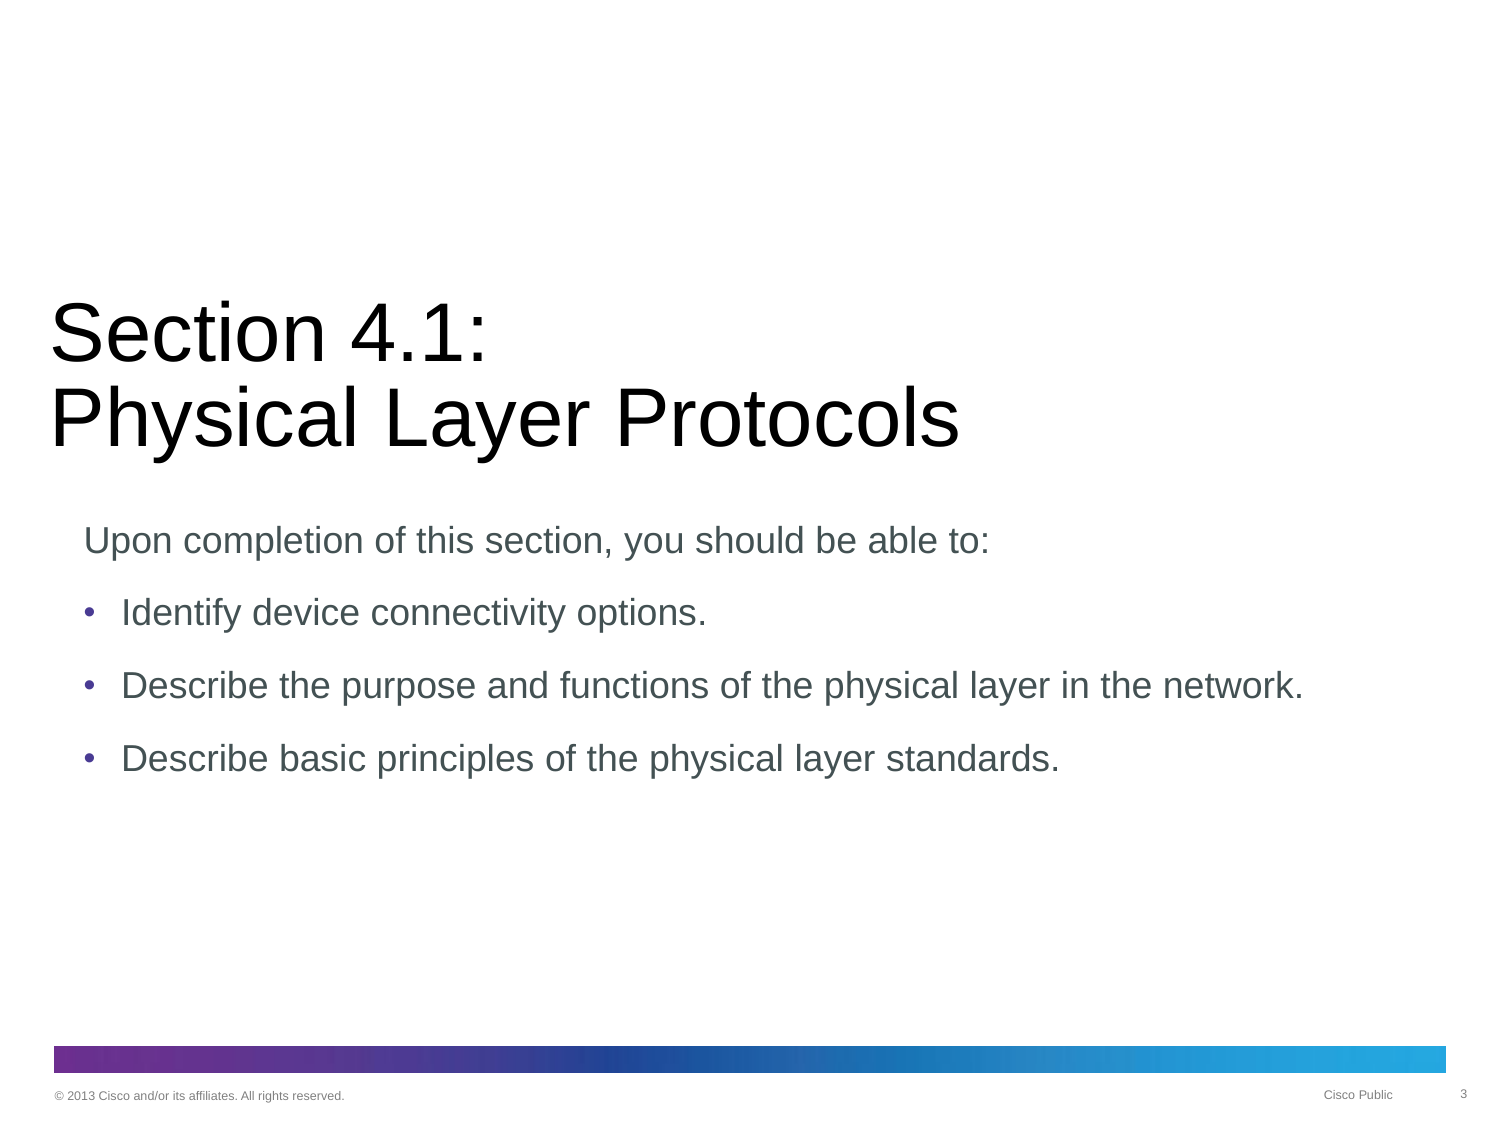

# Section 4.1: Physical Layer Protocols
Upon completion of this section, you should be able to:
Identify device connectivity options.
Describe the purpose and functions of the physical layer in the network.
Describe basic principles of the physical layer standards.